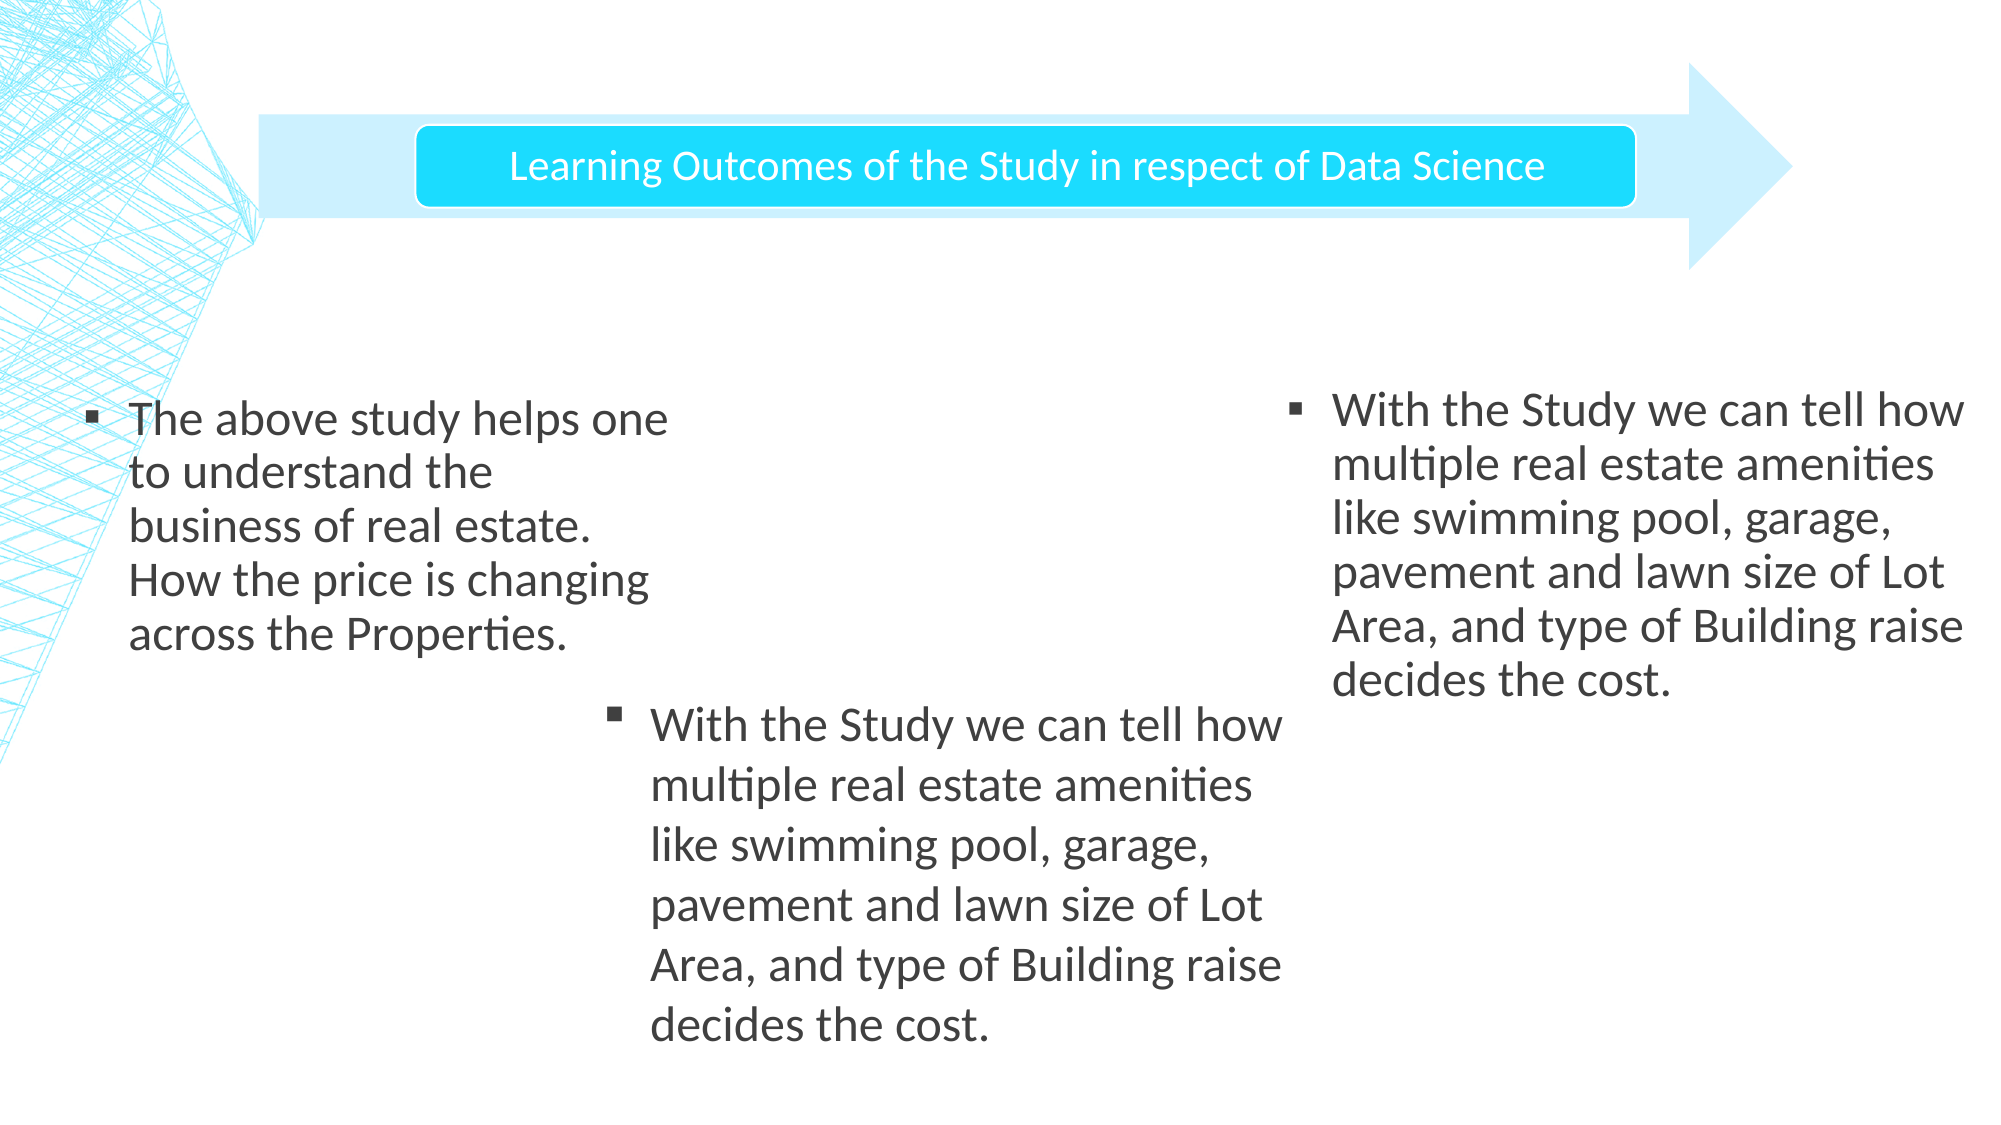

Learning Outcomes of the Study in respect of Data Science
With the Study we can tell how multiple real estate amenities like swimming pool, garage, pavement and lawn size of Lot Area, and type of Building raise decides the cost.
The above study helps one to understand the business of real estate. How the price is changing across the Properties.
With the Study we can tell how multiple real estate amenities like swimming pool, garage, pavement and lawn size of Lot Area, and type of Building raise decides the cost.